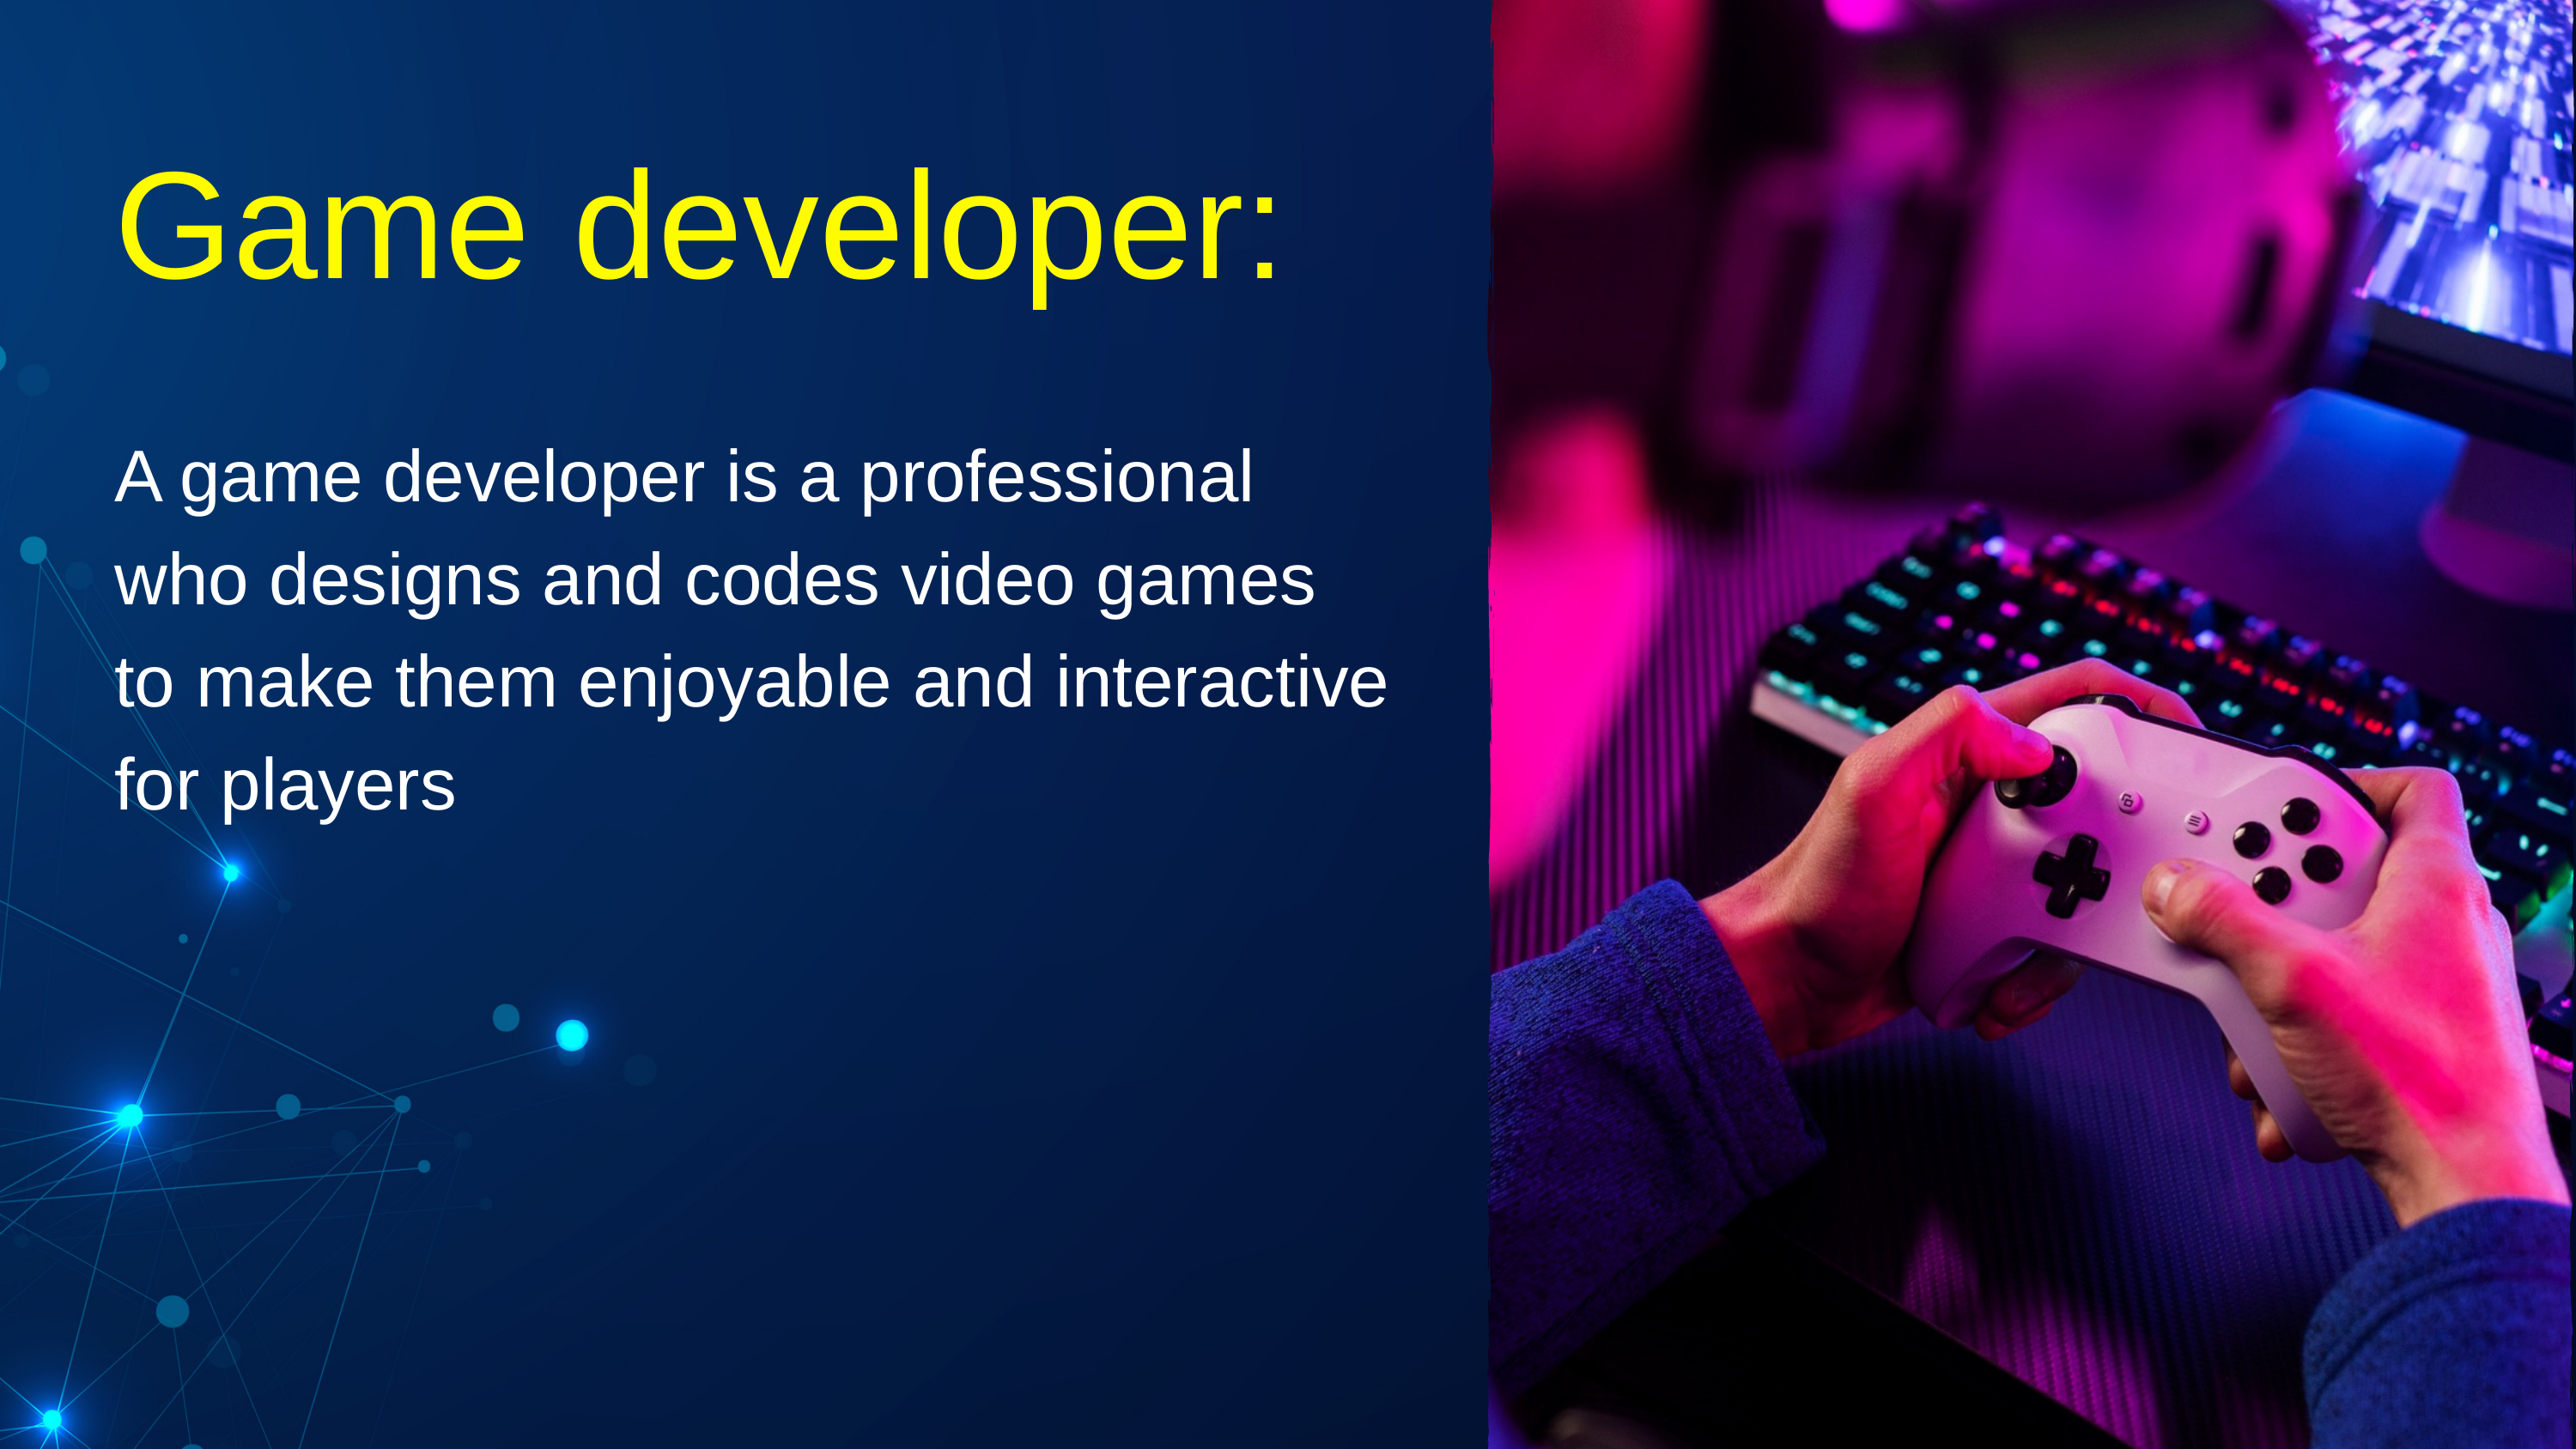

Game developer:

A game developer is a professional who designs and codes video games to make them enjoyable and interactive for players